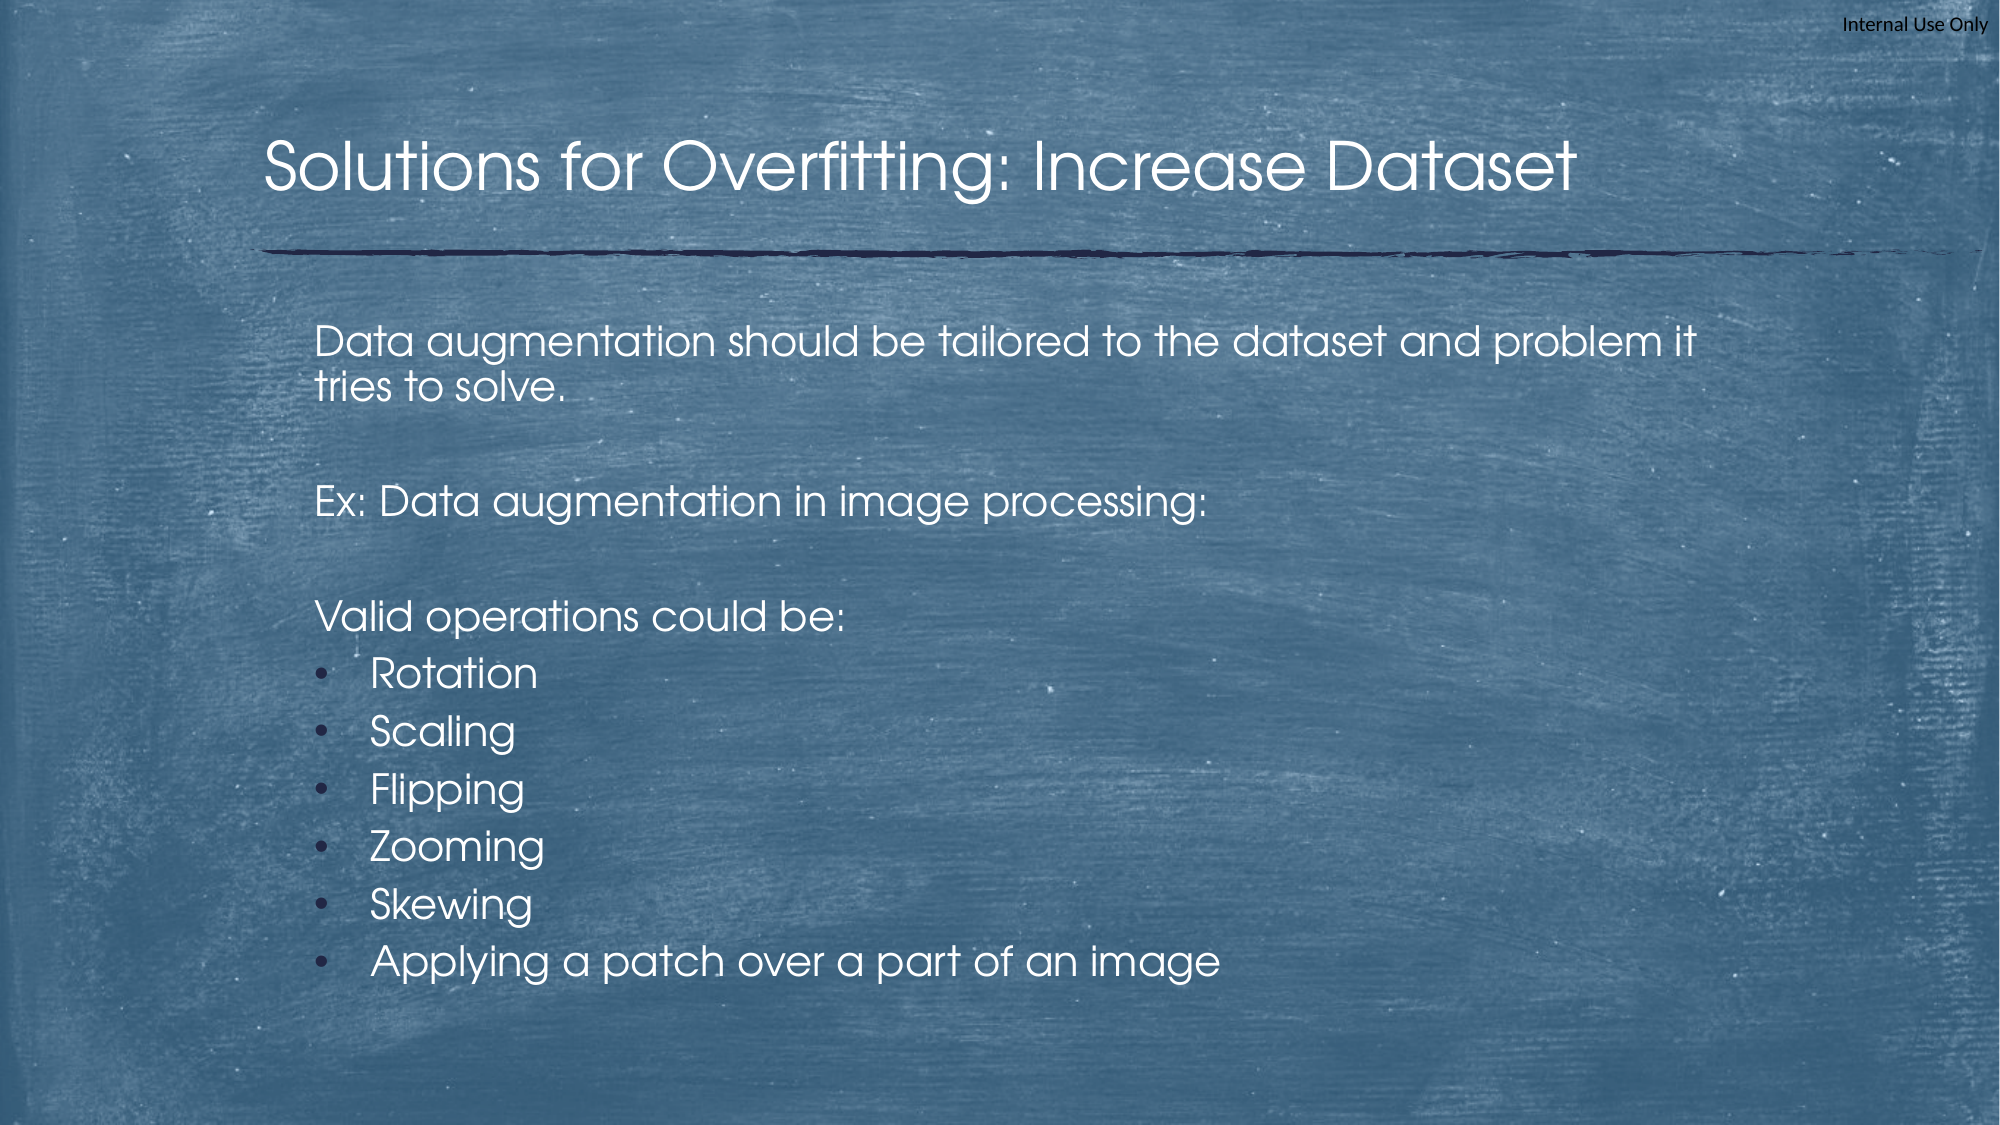

# Solutions for Overfitting: Increase Dataset
Data augmentation should be tailored to the dataset and problem it tries to solve.

Ex: Data augmentation in image processing:

Valid operations could be:
Rotation
Scaling
Flipping
Zooming
Skewing
Applying a patch over a part of an image